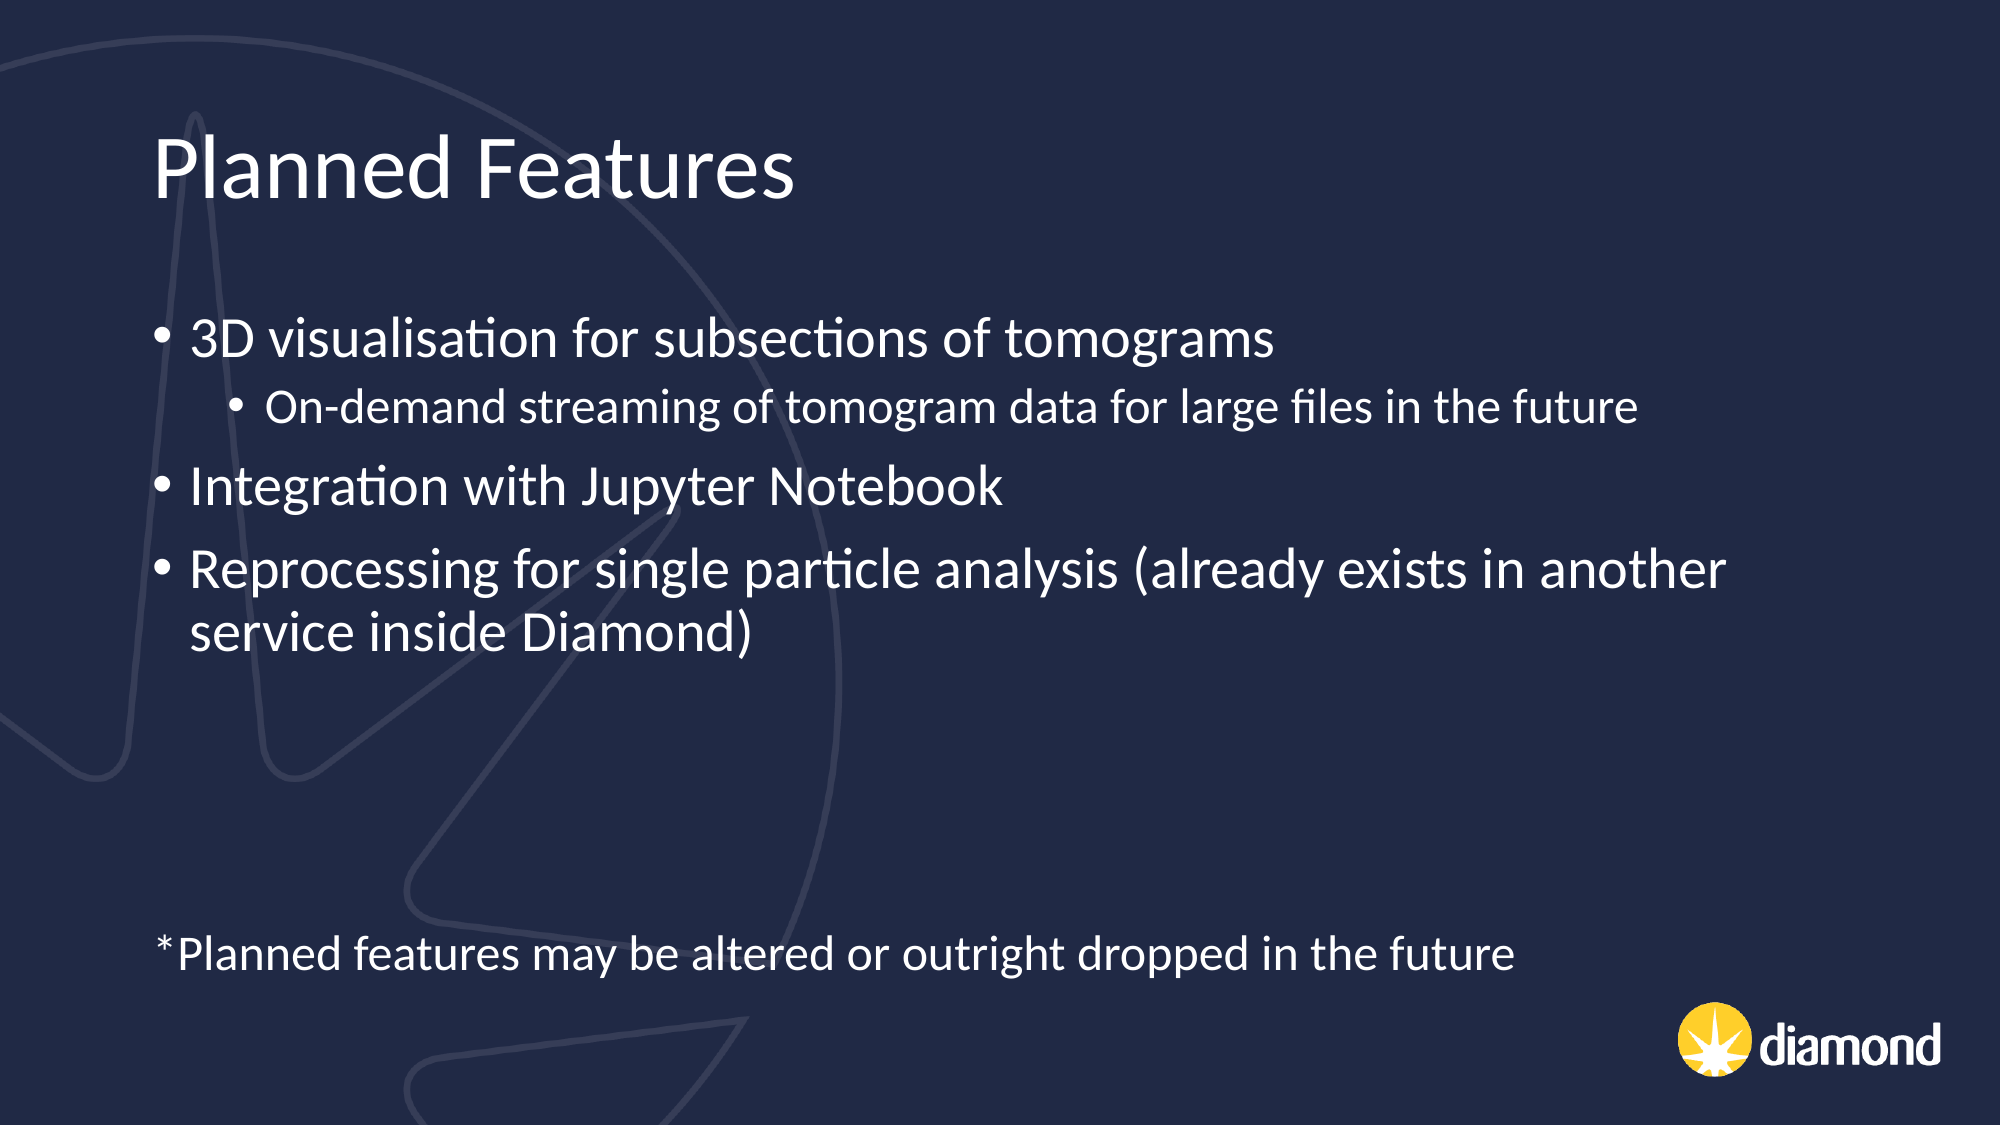

# Planned Features
3D visualisation for subsections of tomograms
On-demand streaming of tomogram data for large files in the future
Integration with Jupyter Notebook
Reprocessing for single particle analysis (already exists in another service inside Diamond)

*Planned features may be altered or outright dropped in the future